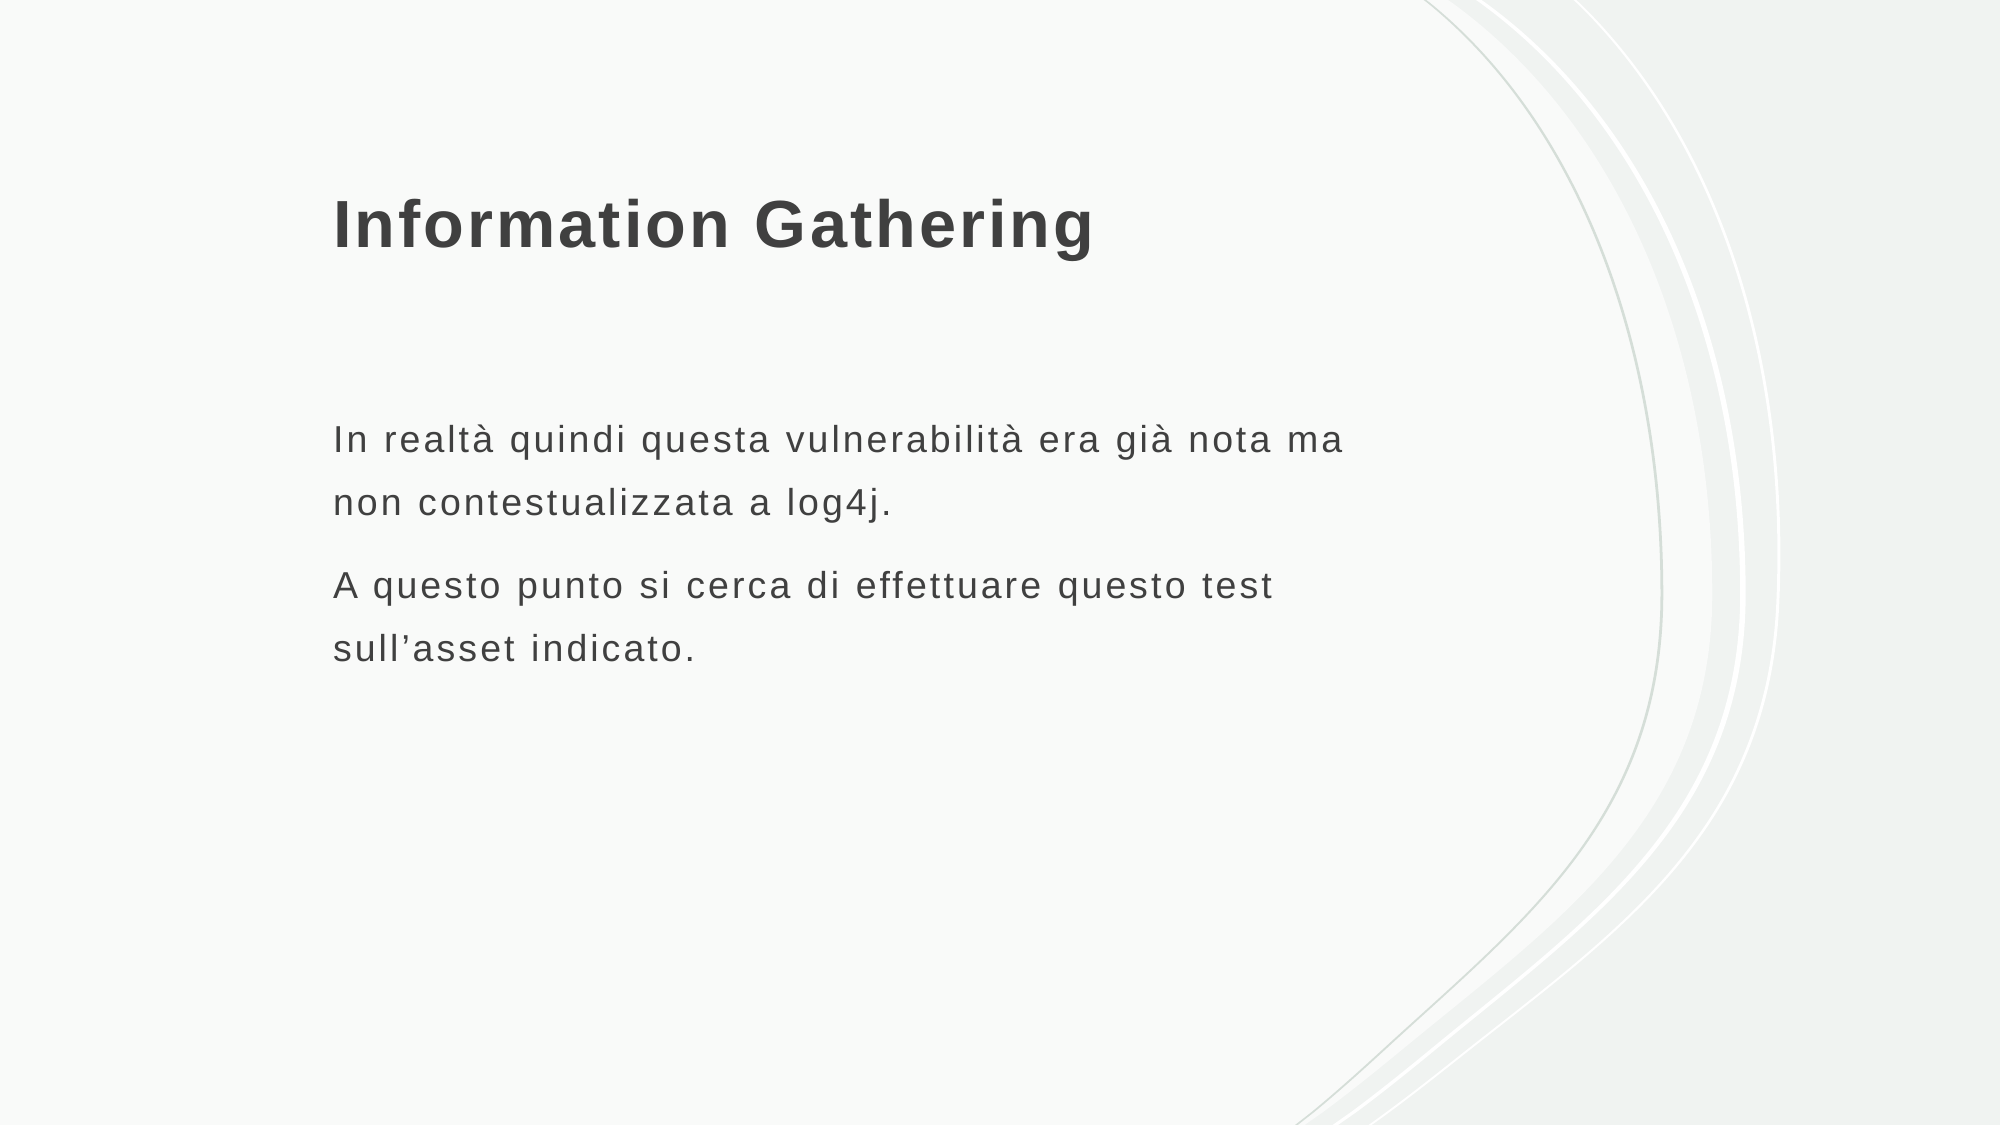

# Information Gathering
In realtà quindi questa vulnerabilità era già nota ma non contestualizzata a log4j.
A questo punto si cerca di effettuare questo test sull’asset indicato.